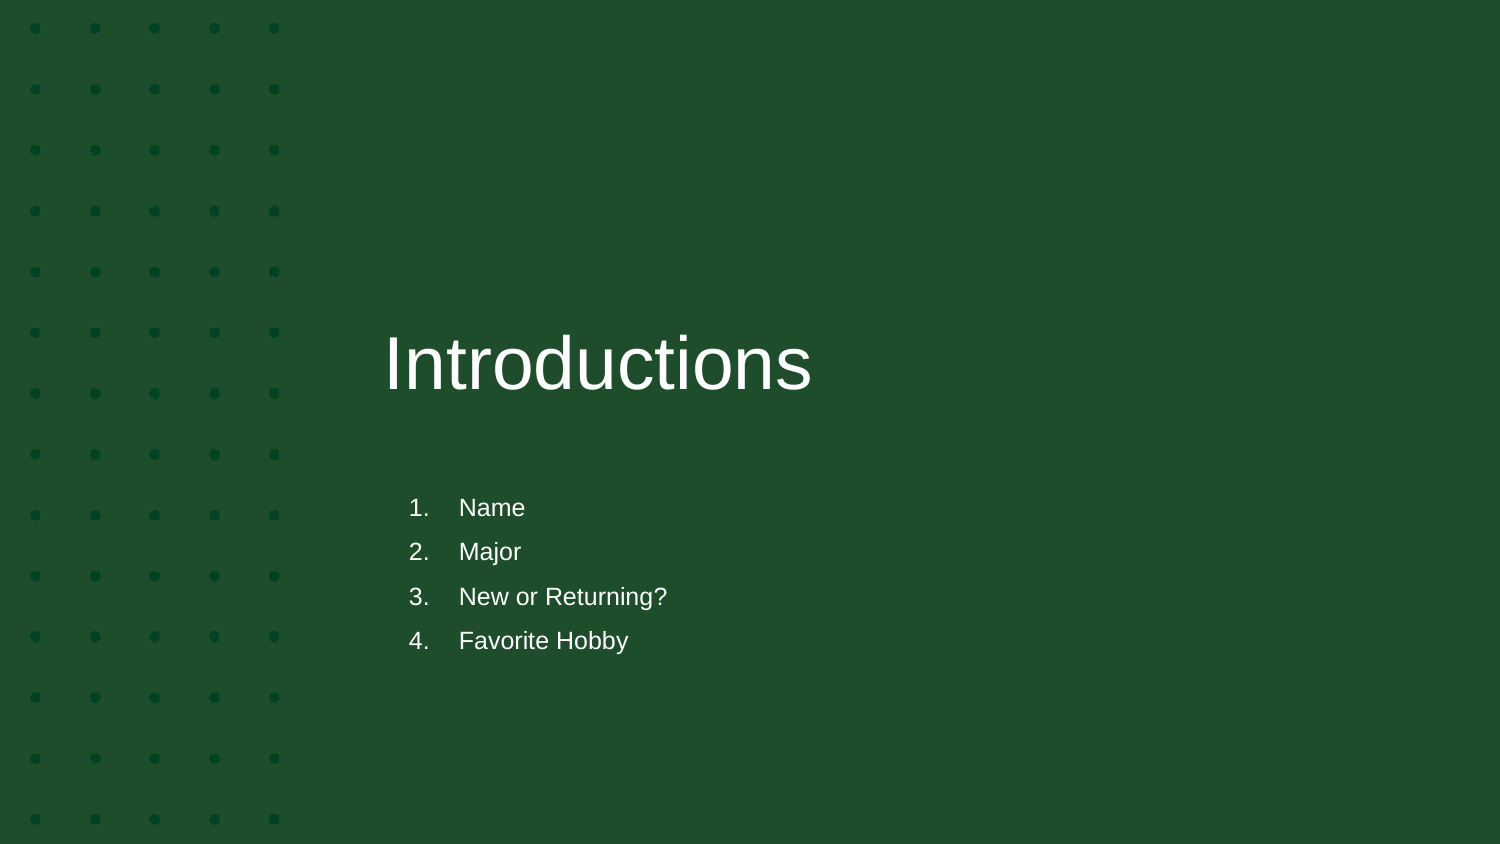

# Introductions
Name
Major
New or Returning?
Favorite Hobby